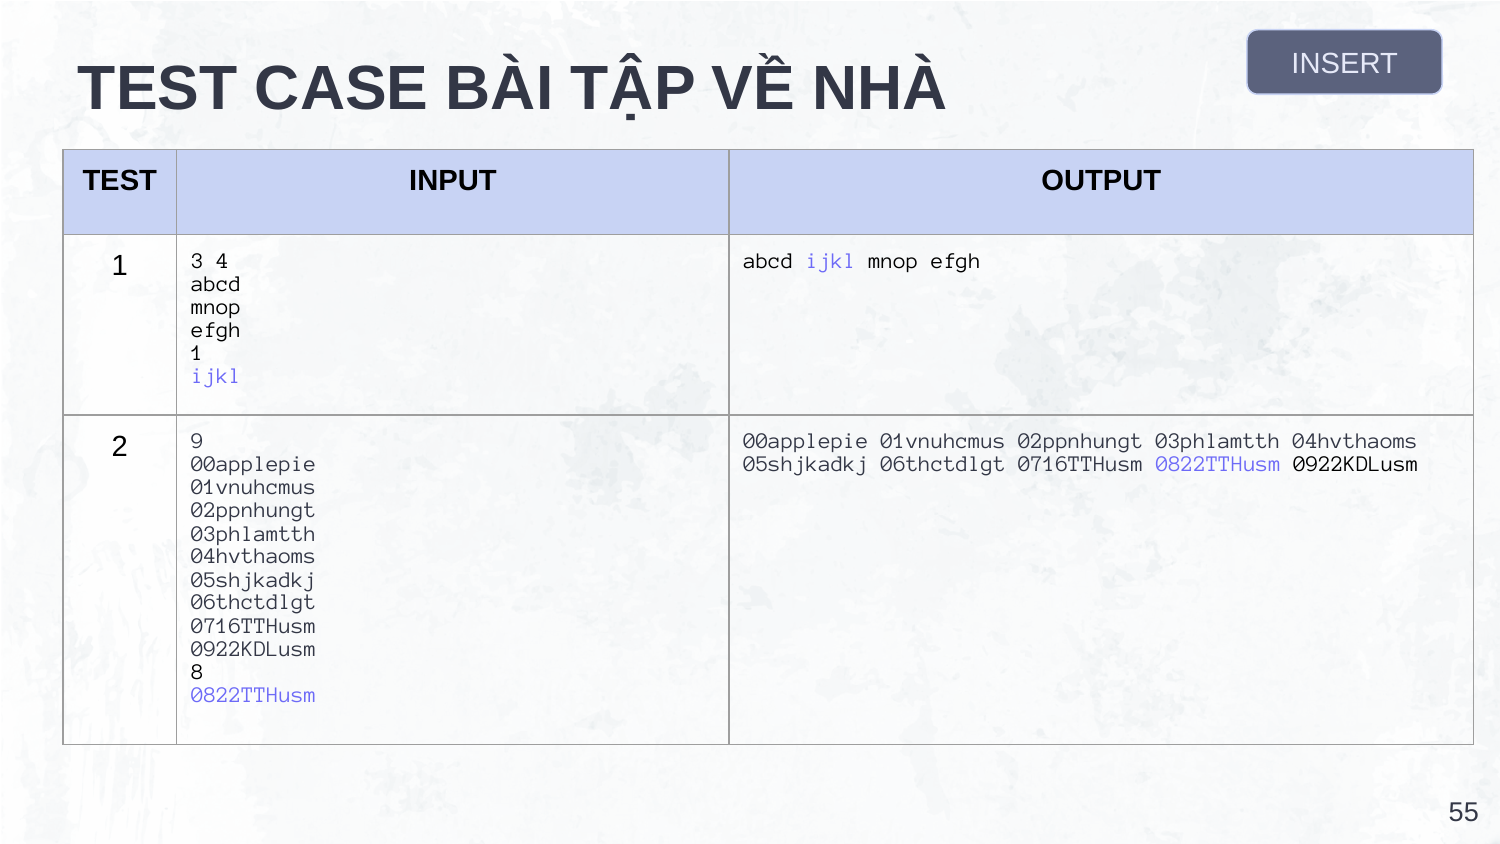

# TEST CASE BÀI TẬP VỀ NHÀ 5
INSERT
| TEST | INPUT | OUTPUT |
| --- | --- | --- |
| 1 | 3 4 abcd mnop efgh 1 ijkl | abcd ijkl mnop efgh |
| 2 | 9 00applepie 01vnuhcmus 02ppnhungt 03phlamtth 04hvthaoms 05shjkadkj 06thctdlgt 0716TTHusm 0922KDLusm 8 0822TTHusm | 00applepie 01vnuhcmus 02ppnhungt 03phlamtth 04hvthaoms 05shjkadkj 06thctdlgt 0716TTHusm 0822TTHusm 0922KDLusm |
55